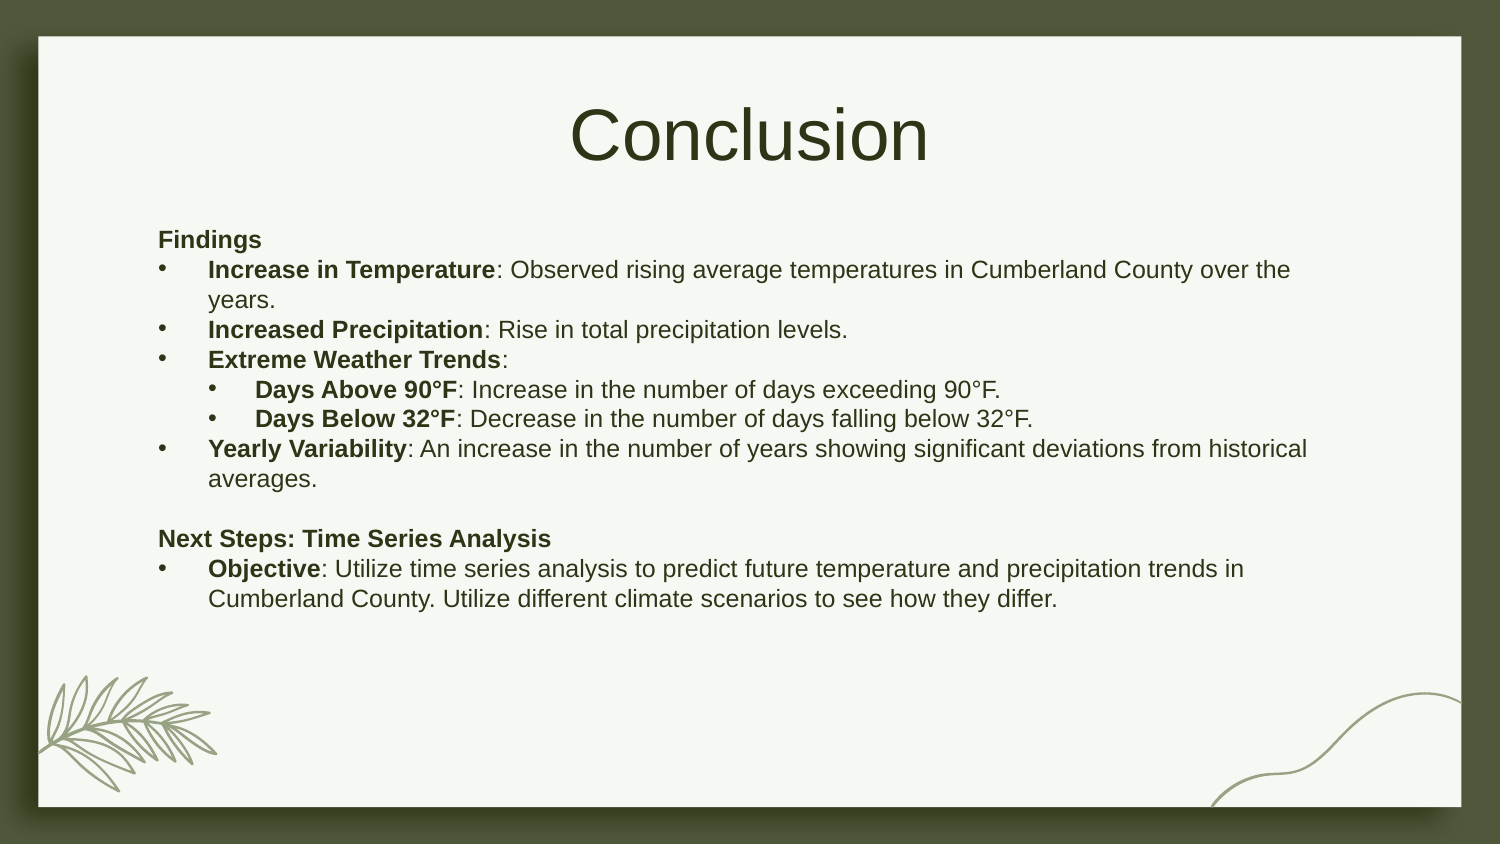

# Conclusion
Findings
Increase in Temperature: Observed rising average temperatures in Cumberland County over the years.
Increased Precipitation: Rise in total precipitation levels.
Extreme Weather Trends:
Days Above 90°F: Increase in the number of days exceeding 90°F.
Days Below 32°F: Decrease in the number of days falling below 32°F.
Yearly Variability: An increase in the number of years showing significant deviations from historical averages.

Next Steps: Time Series Analysis
Objective: Utilize time series analysis to predict future temperature and precipitation trends in Cumberland County. Utilize different climate scenarios to see how they differ.